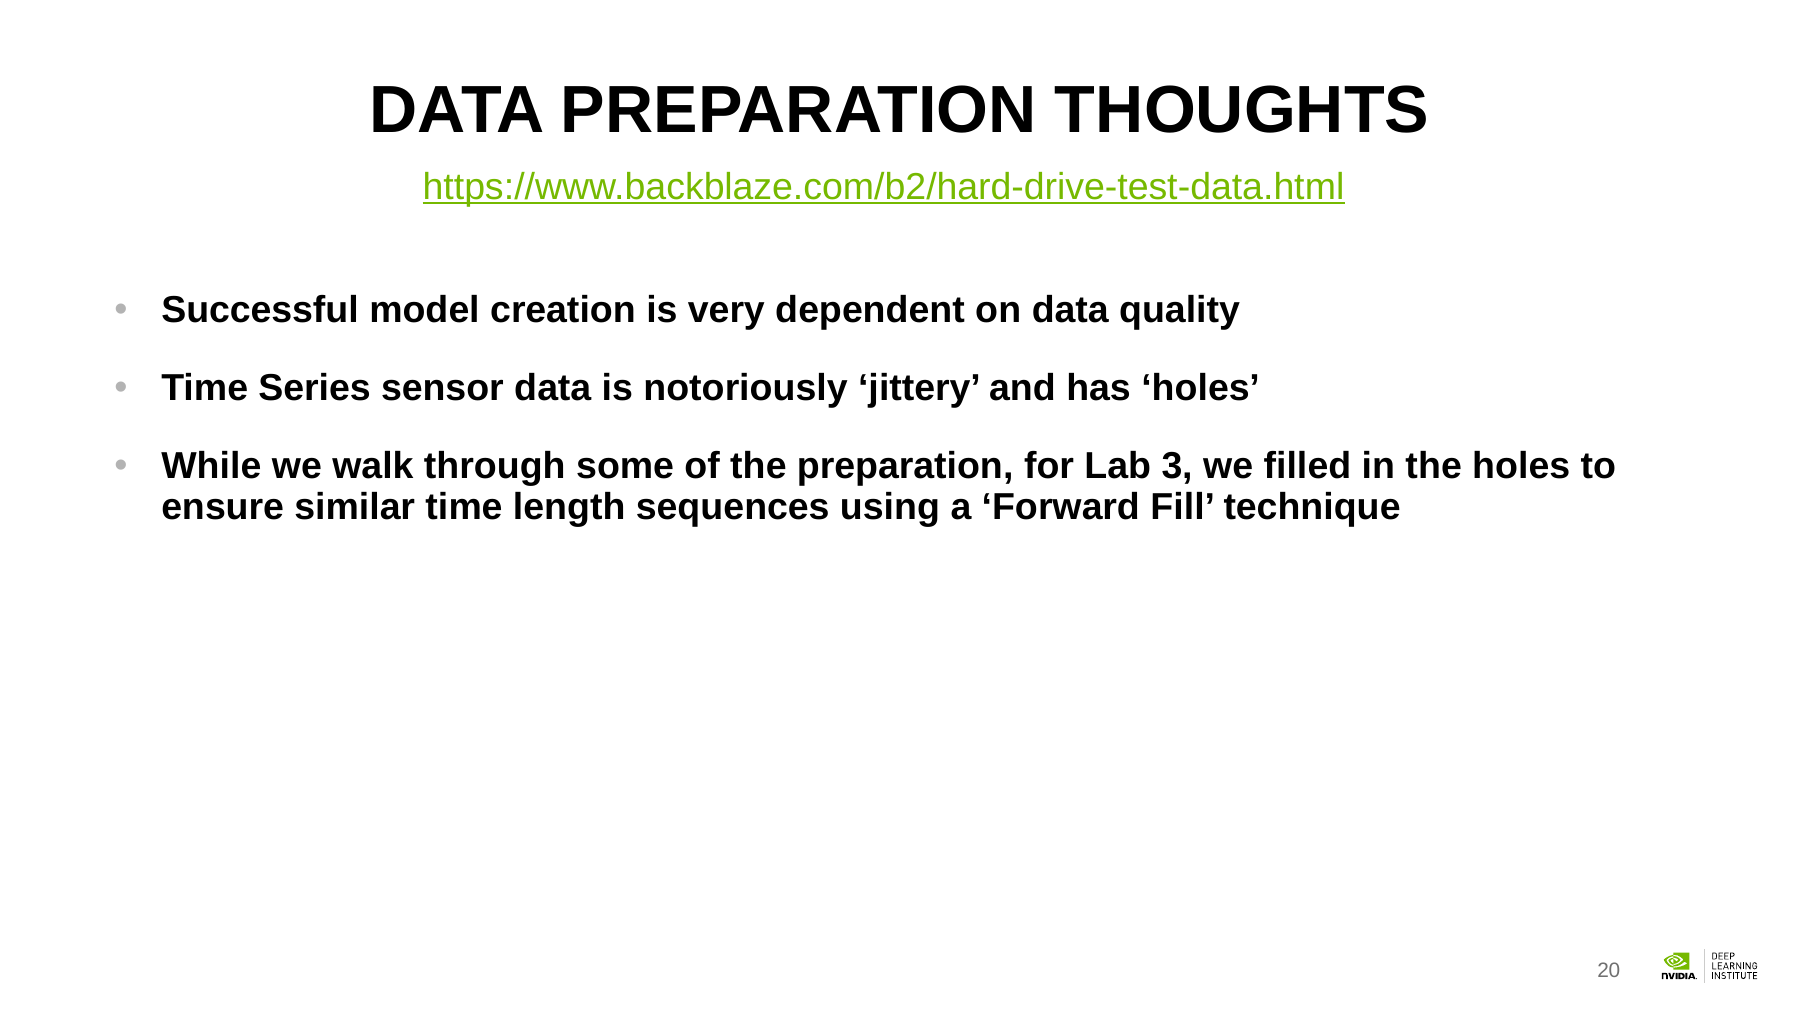

# DATA PREPARATION THOUGHTS
https://www.backblaze.com/b2/hard-drive-test-data.html
Successful model creation is very dependent on data quality
Time Series sensor data is notoriously ‘jittery’ and has ‘holes’
While we walk through some of the preparation, for Lab 3, we filled in the holes to ensure similar time length sequences using a ‘Forward Fill’ technique
20